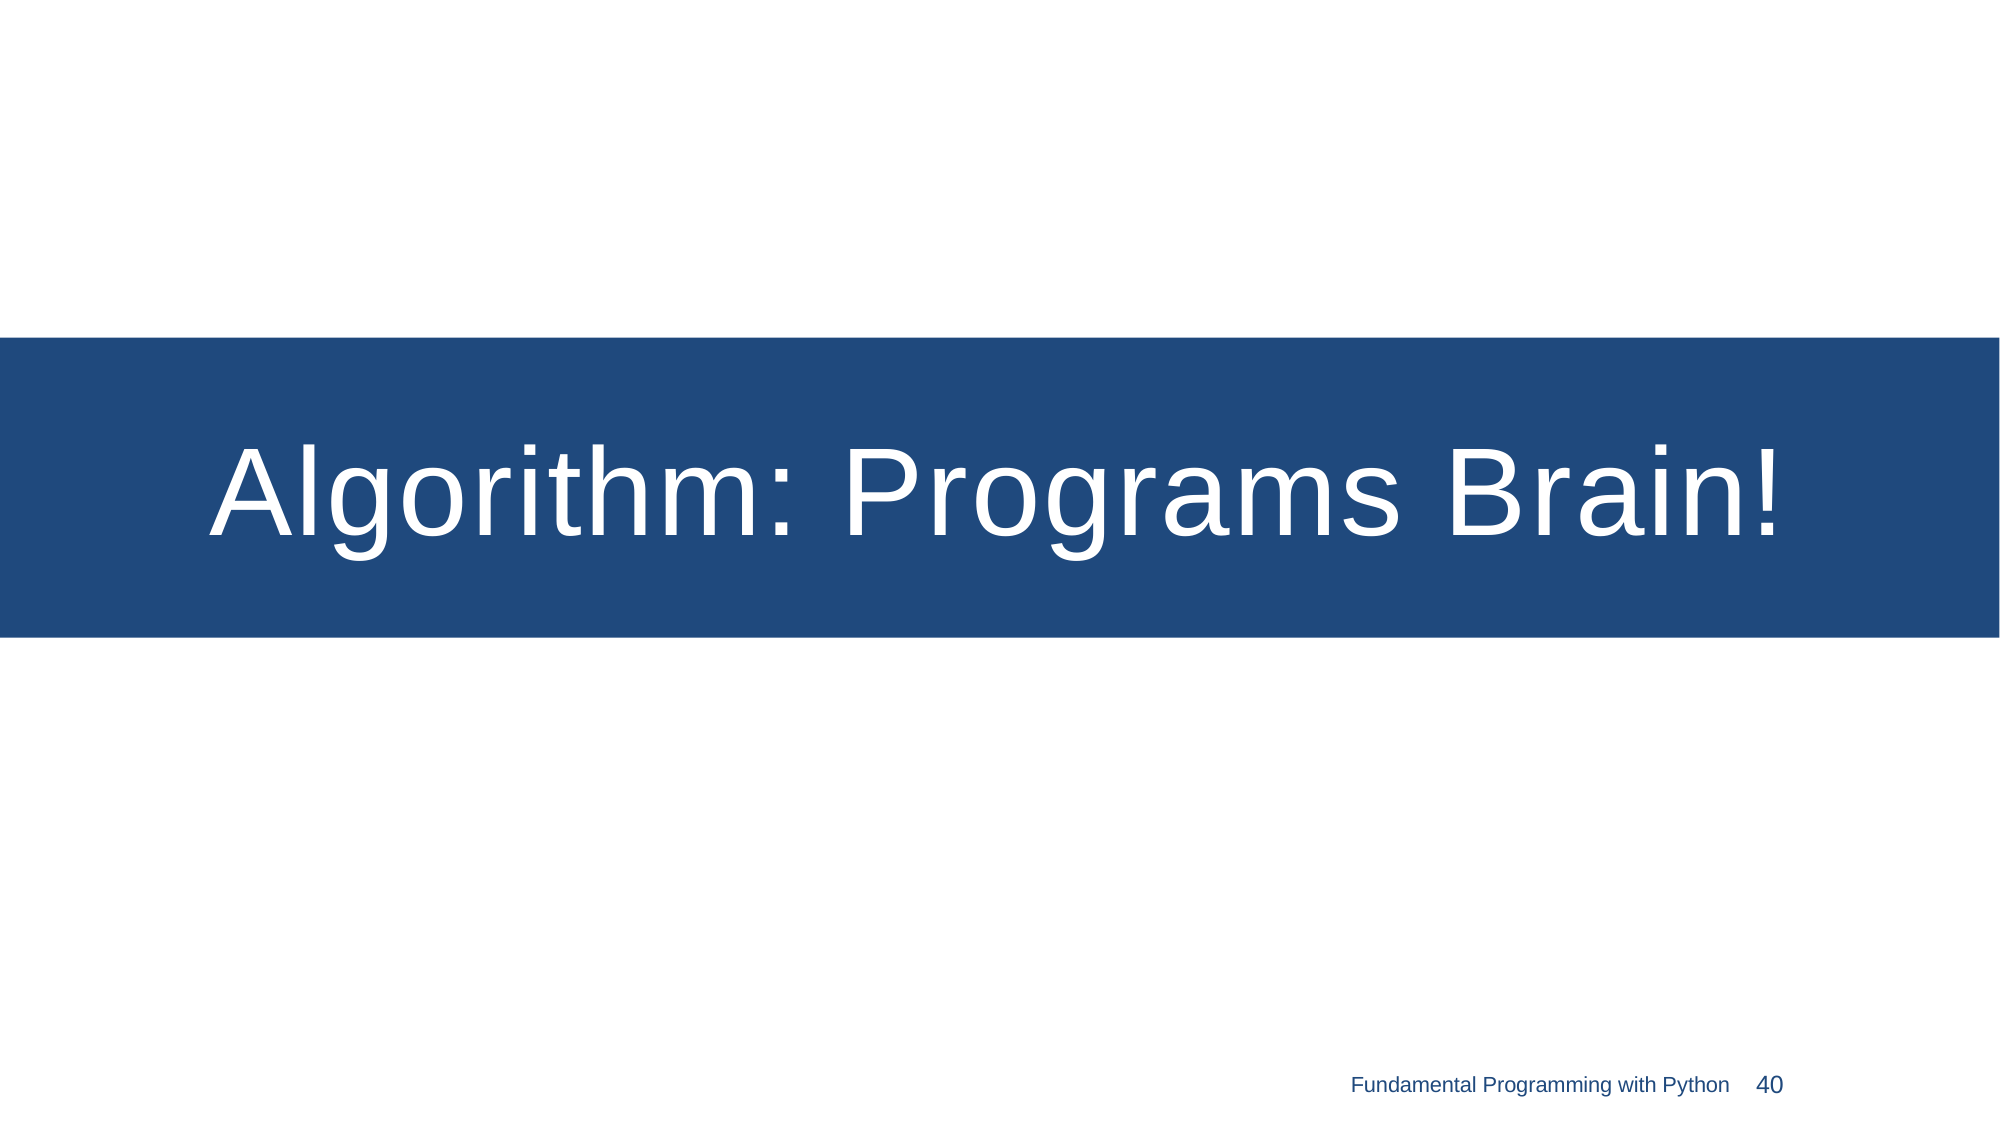

# Algorithm: Programs Brain!
Fundamental Programming with Python
40